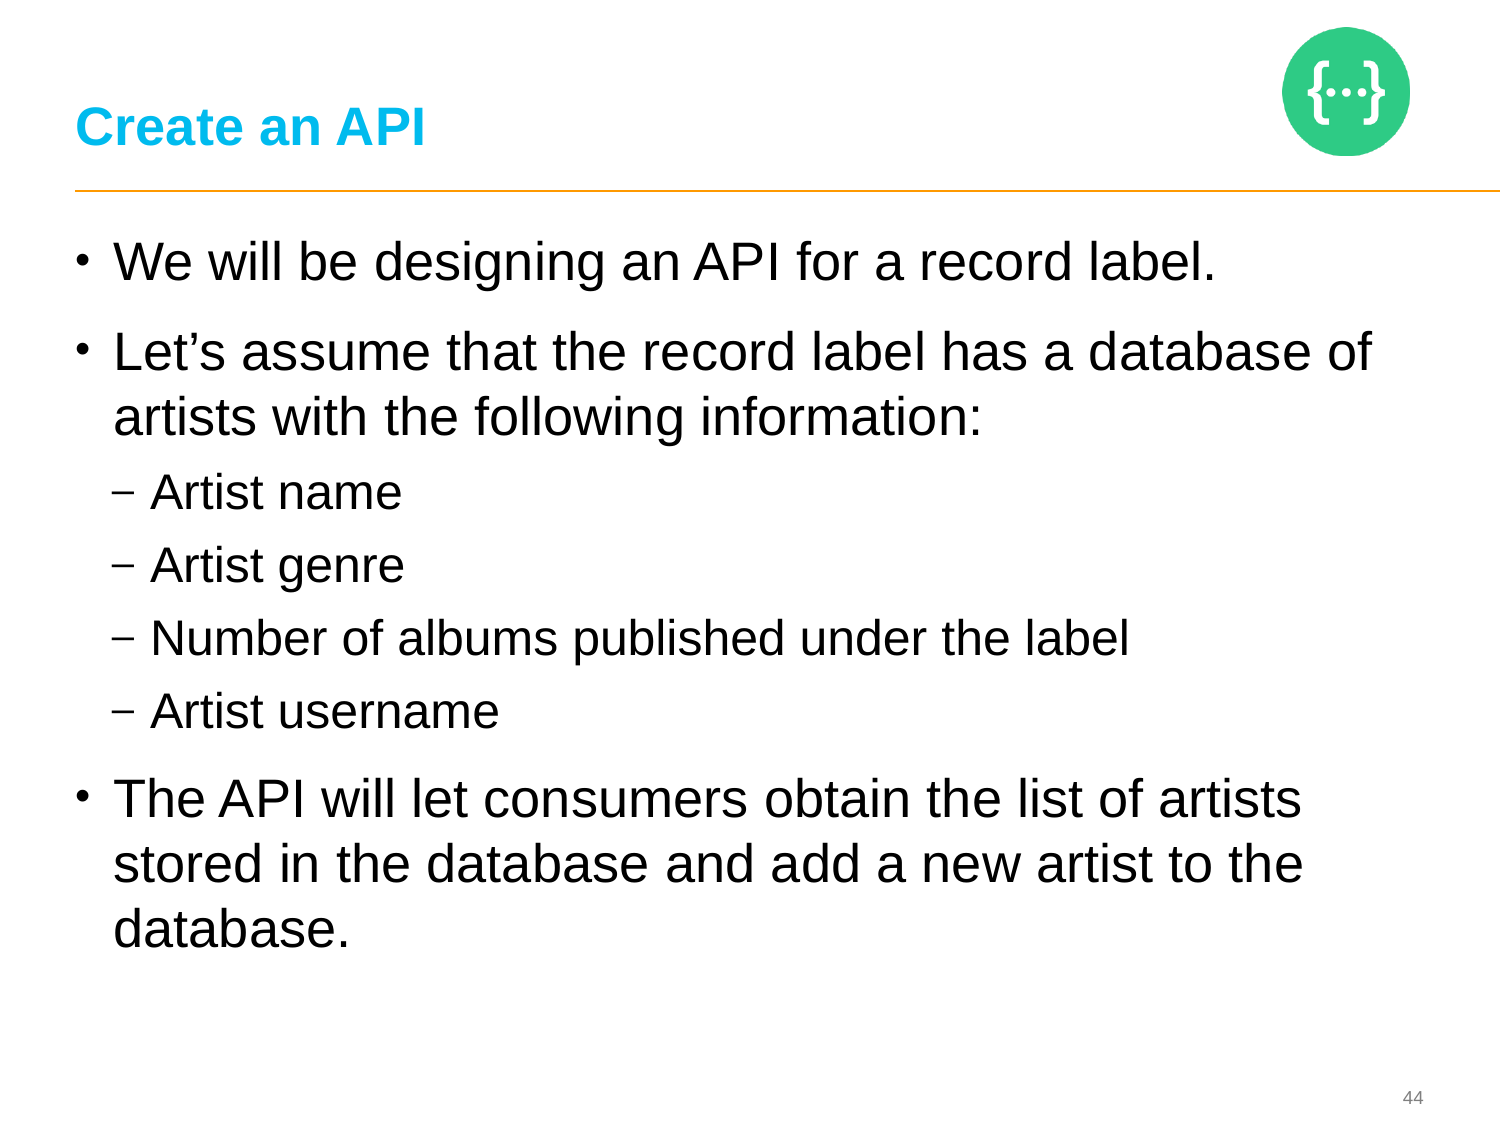

# Create an API
We will be designing an API for a record label.
Let’s assume that the record label has a database of artists with the following information:
Artist name
Artist genre
Number of albums published under the label
Artist username
The API will let consumers obtain the list of artists stored in the database and add a new artist to the database.